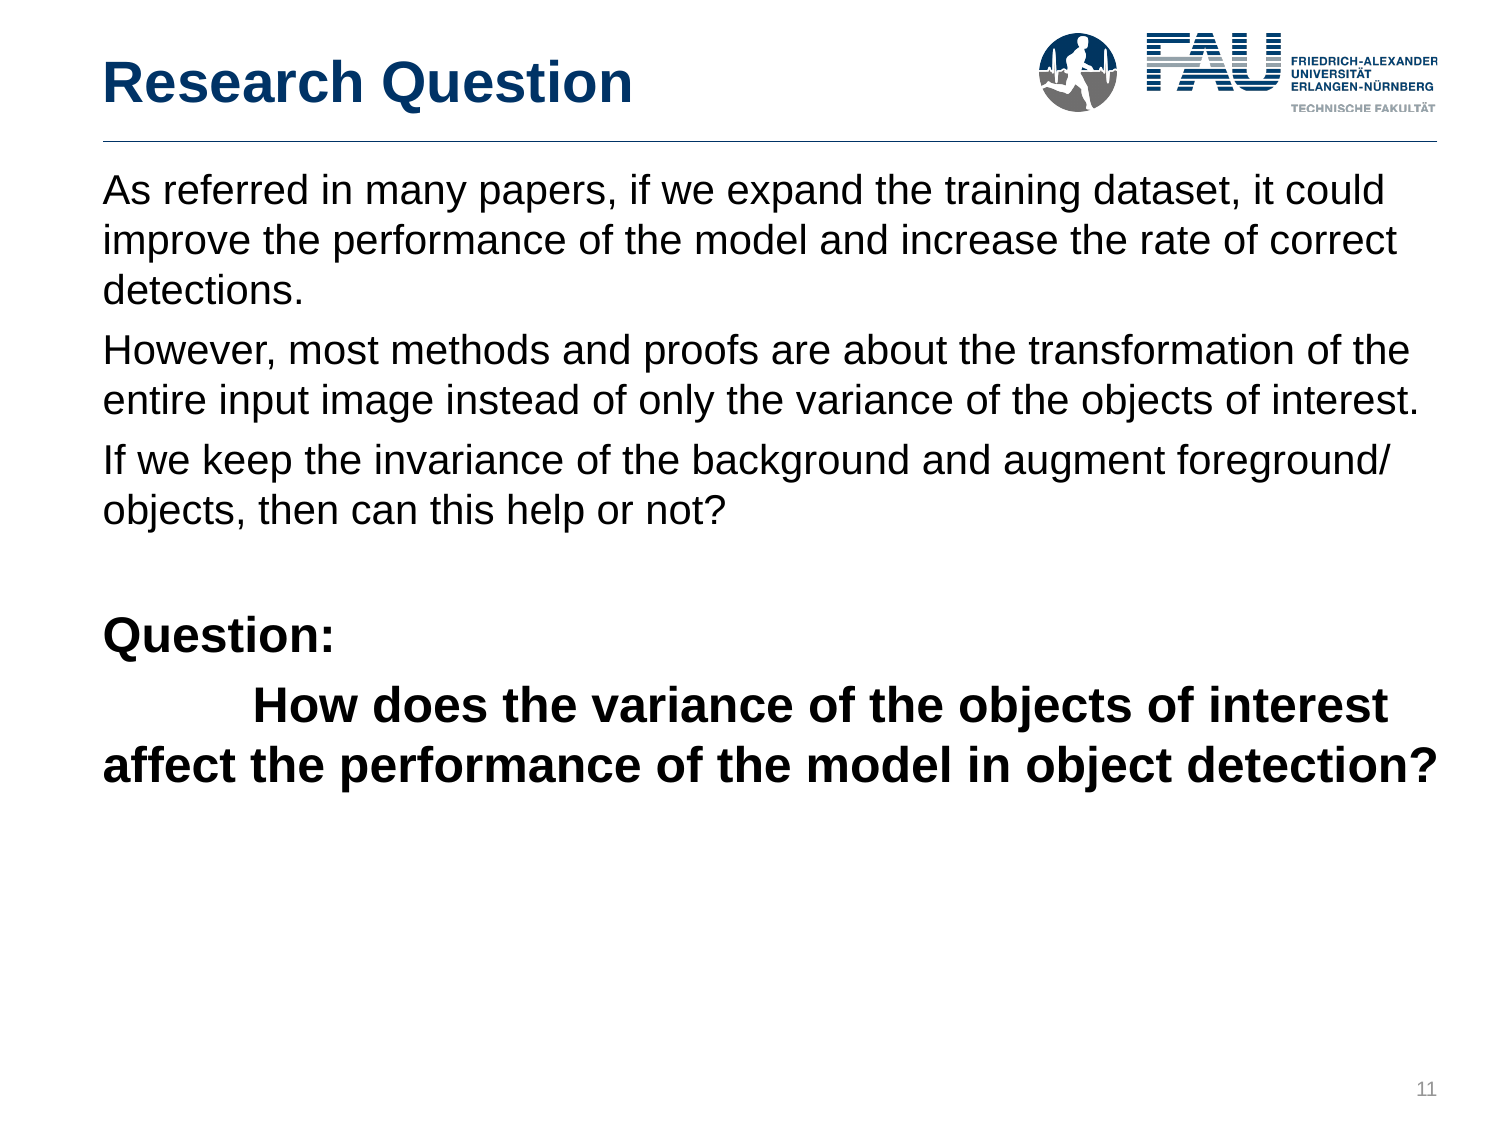

# Research Question

As referred in many papers, if we expand the training dataset, it could improve the performance of the model and increase the rate of correct detections.
However, most methods and proofs are about the transformation of the entire input image instead of only the variance of the objects of interest.
If we keep the invariance of the background and augment foreground/ objects, then can this help or not?

Question:
	How does the variance of the objects of interest affect the performance of the model in object detection?

11